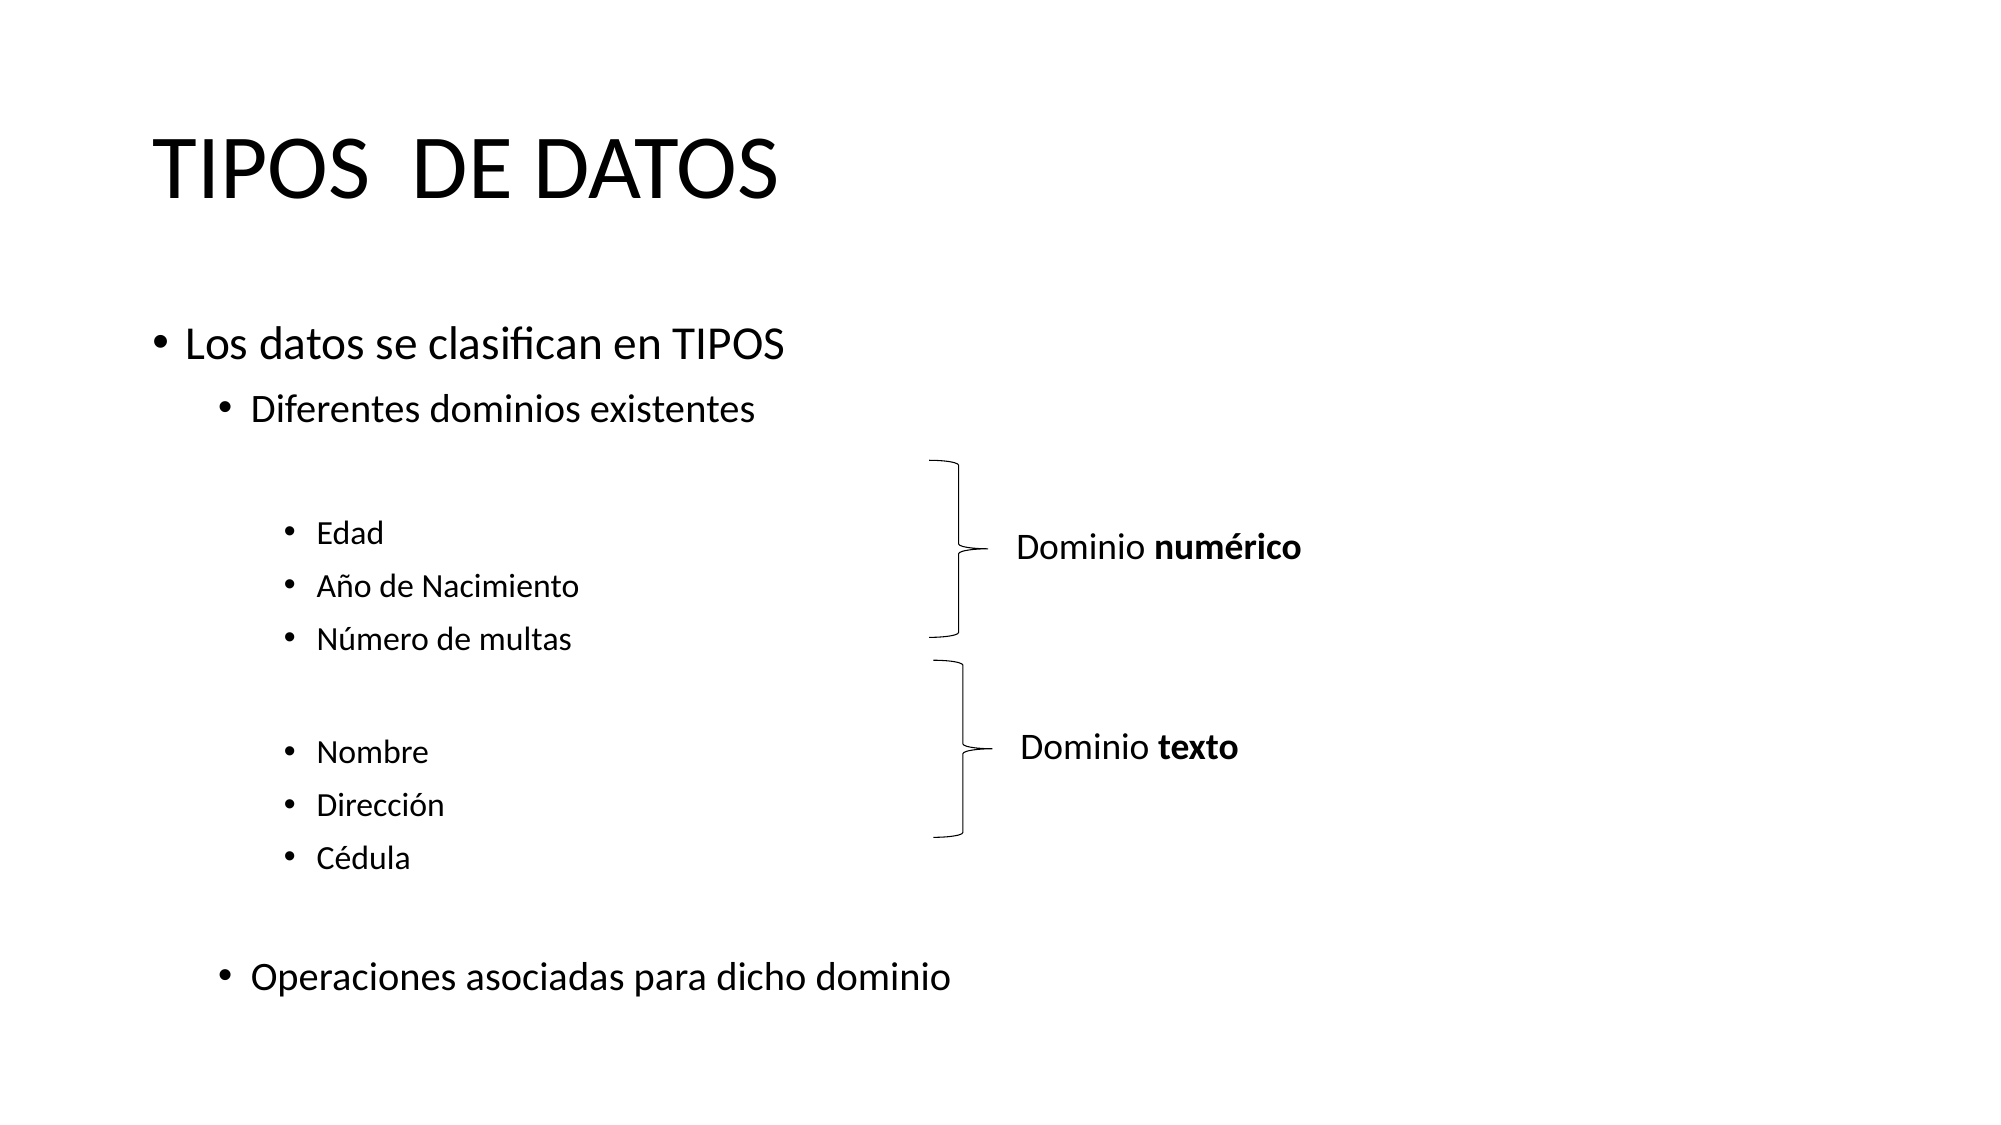

# TIPOS  DE DATOS
Los datos se clasifican en TIPOS
Diferentes dominios existentes

Edad
Año de Nacimiento
Número de multas

Nombre
Dirección
Cédula

Operaciones asociadas para dicho dominio

Dominio numérico

Dominio texto